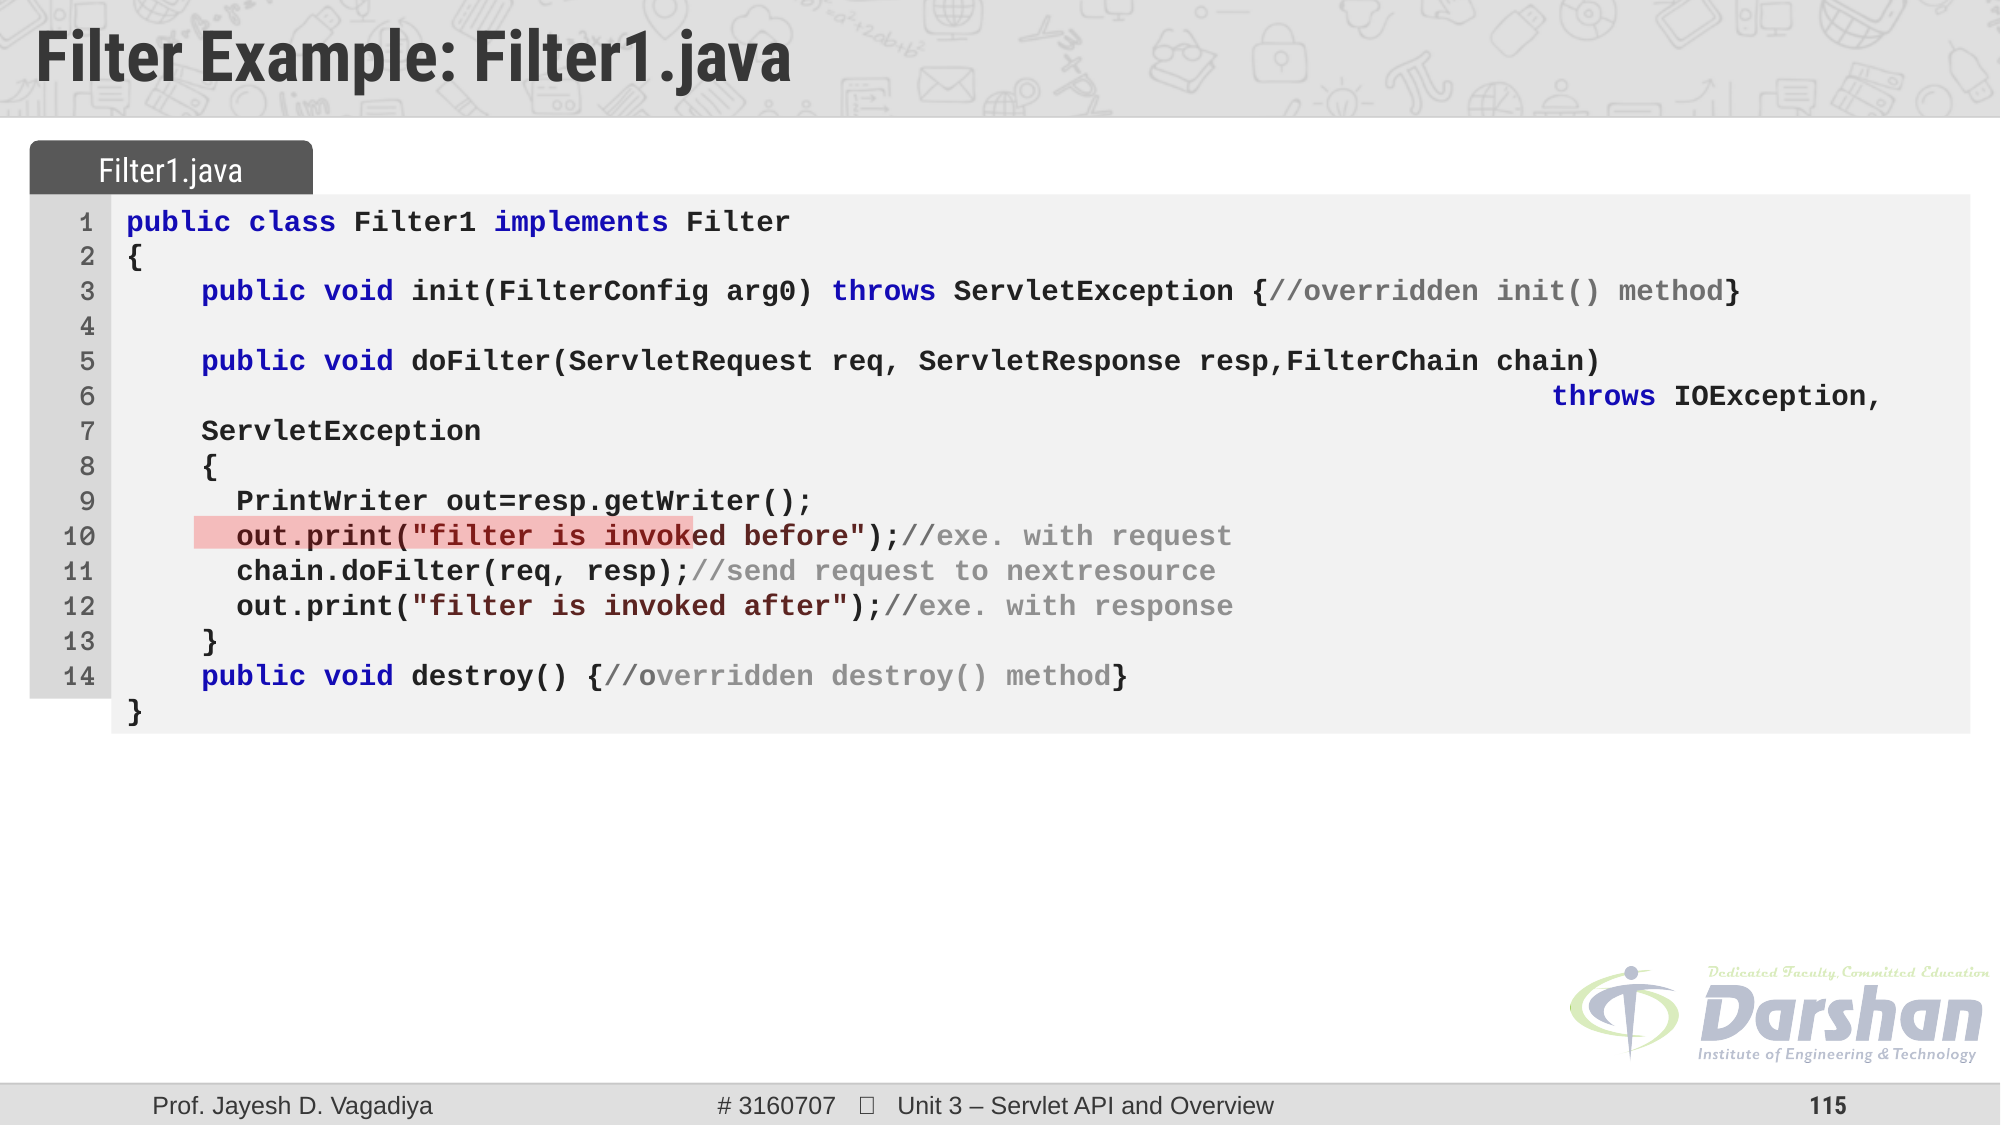

# Filter Example: Filter1.java
Filter1.java
1
2
3
4
5
6
7
8
9
10
11
12
13
14
public class Filter1 implements Filter
{
public void init(FilterConfig arg0) throws ServletException {//overridden init() method}

public void doFilter(ServletRequest req, ServletResponse resp,FilterChain chain)                              			    					throws IOException, ServletException
{
  PrintWriter out=resp.getWriter();
  out.print("filter is invoked before");//exe. with request
  chain.doFilter(req, resp);//send request to nextresource
  out.print("filter is invoked after");//exe. with response
}
public void destroy() {//overridden destroy() method}
}